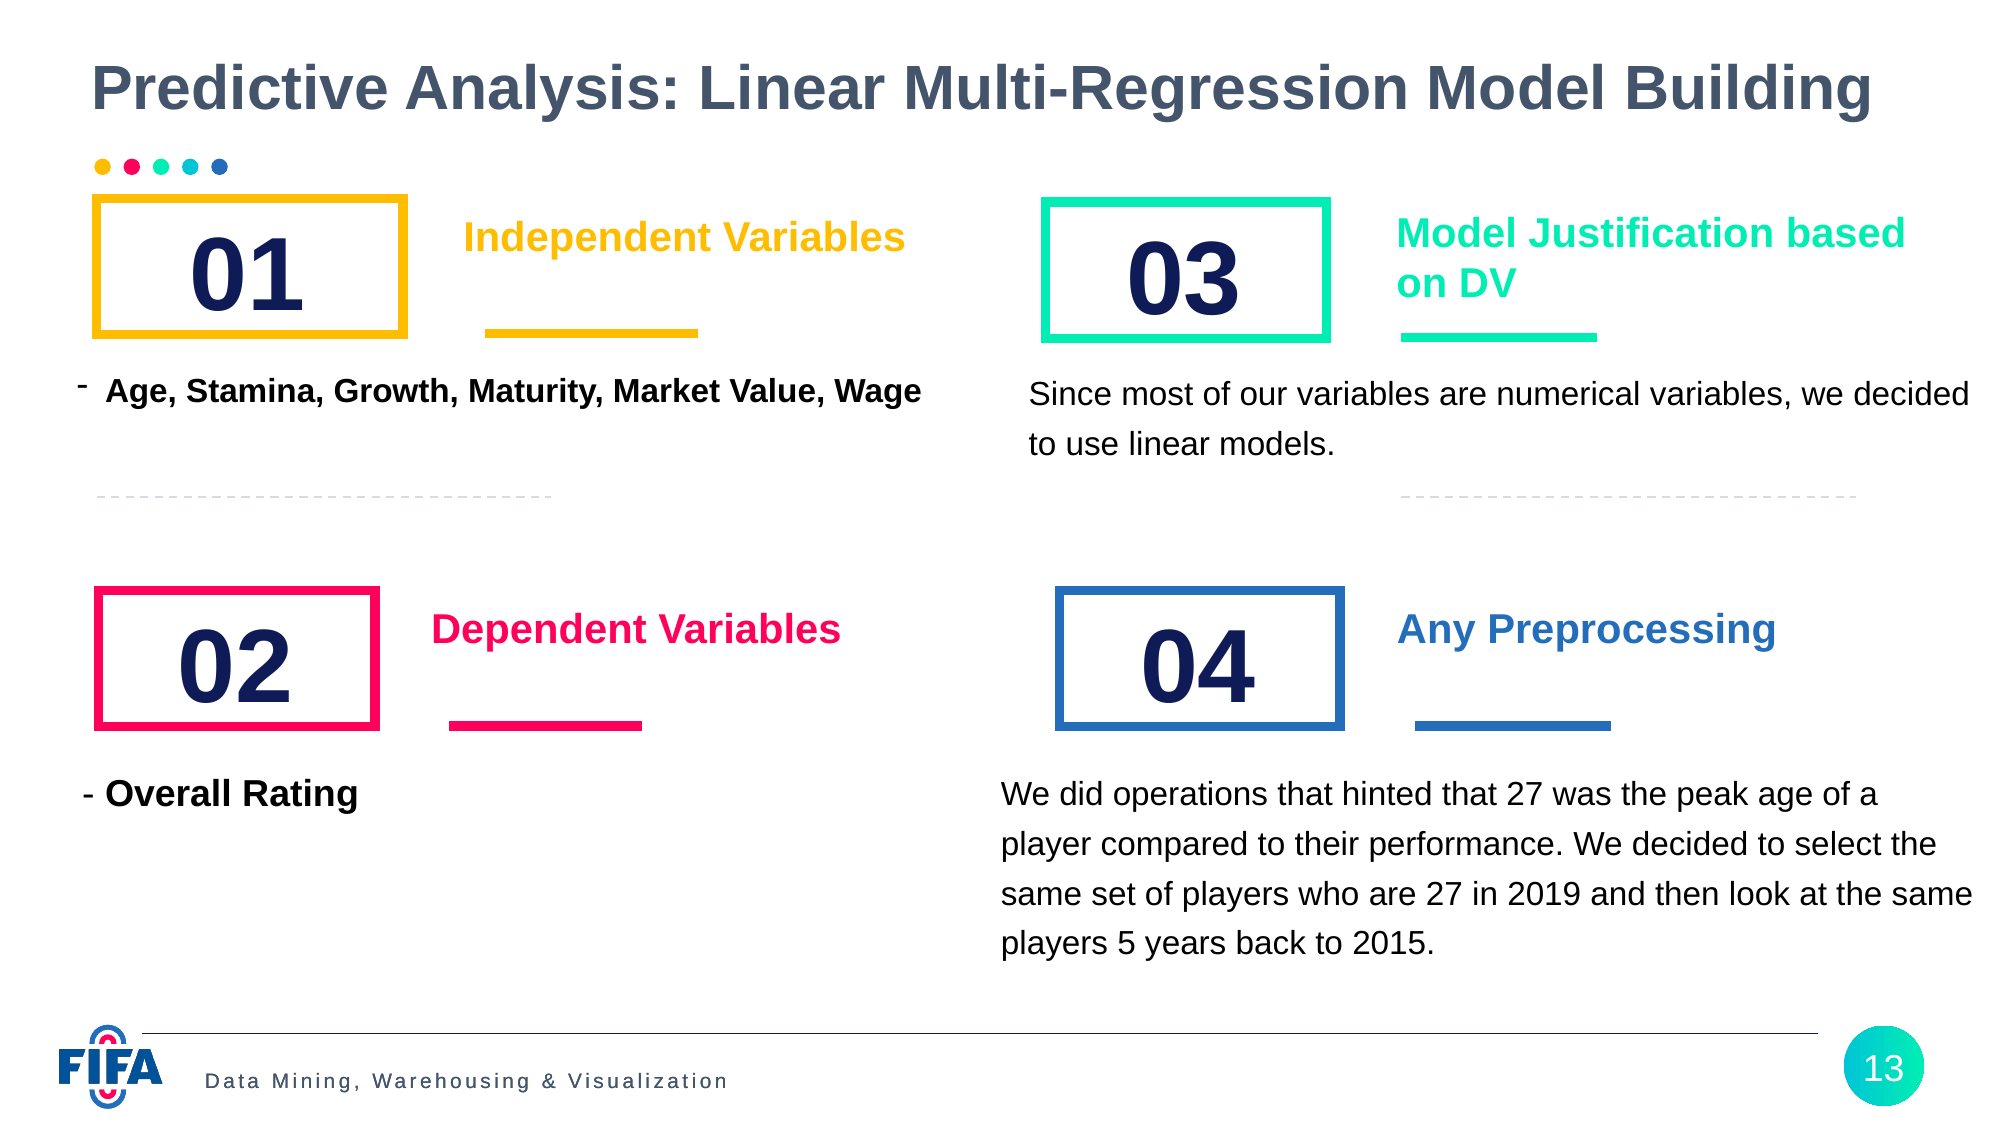

# Predictive Analysis: Linear Multi-Regression Model Building

01
Independent Variables
Age, Stamina, Growth, Maturity, Market Value, Wage

Model Justification based on DV

03

Since most of our variables are numerical variables, we decided to use linear models.

02
Dependent Variables
- Overall Rating

04
Any Preprocessing
We did operations that hinted that 27 was the peak age of a player compared to their performance. We decided to select the same set of players who are 27 in 2019 and then look at the same players 5 years back to 2015.
13